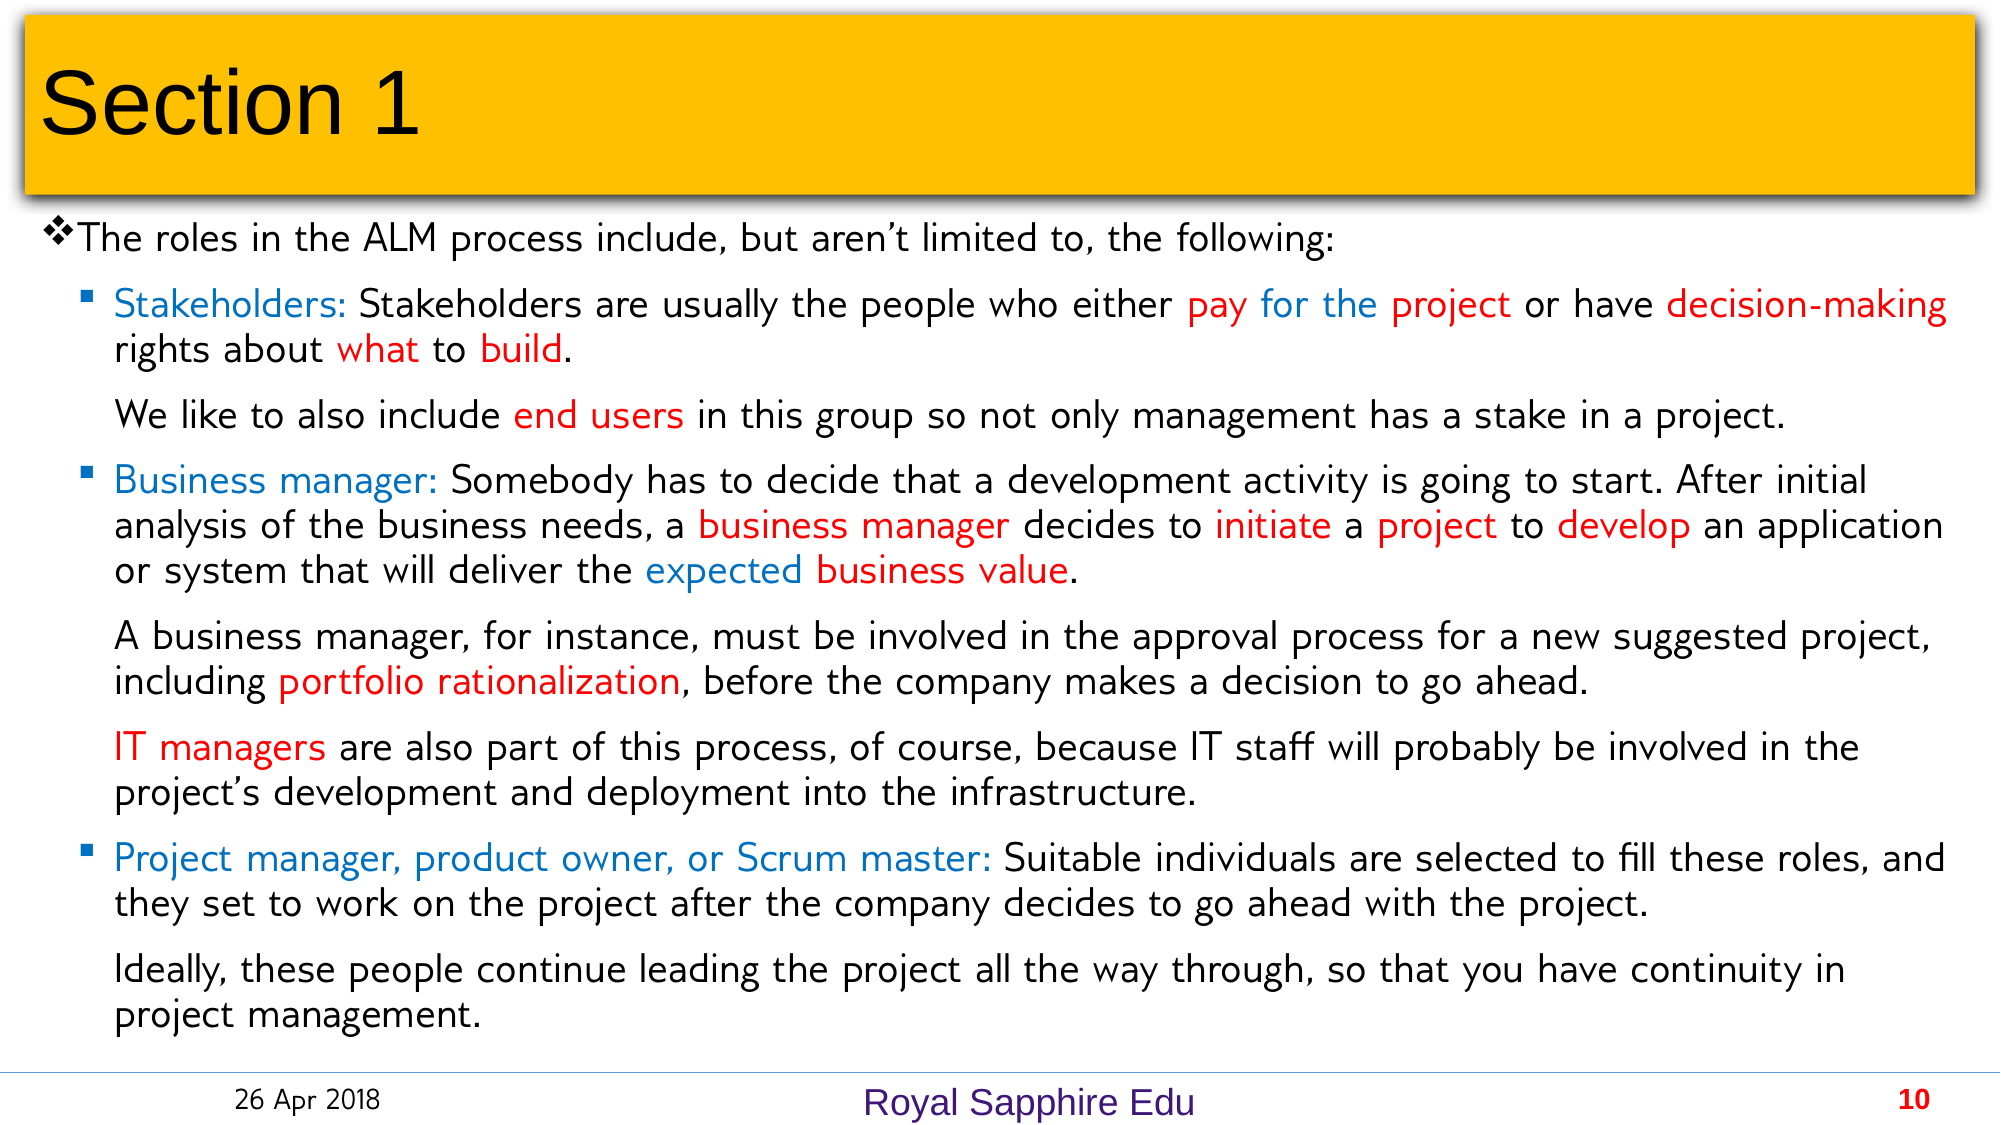

# Section 1
The roles in the ALM process include, but aren’t limited to, the following:
Stakeholders: Stakeholders are usually the people who either pay for the project or have decision-making rights about what to build.
We like to also include end users in this group so not only management has a stake in a project.
Business manager: Somebody has to decide that a development activity is going to start. After initial analysis of the business needs, a business manager decides to initiate a project to develop an application or system that will deliver the expected business value.
A business manager, for instance, must be involved in the approval process for a new suggested project, including portfolio rationalization, before the company makes a decision to go ahead.
IT managers are also part of this process, of course, because IT staff will probably be involved in the project’s development and deployment into the infrastructure.
Project manager, product owner, or Scrum master: Suitable individuals are selected to fill these roles, and they set to work on the project after the company decides to go ahead with the project.
Ideally, these people continue leading the project all the way through, so that you have continuity in project management.
26 Apr 2018
10